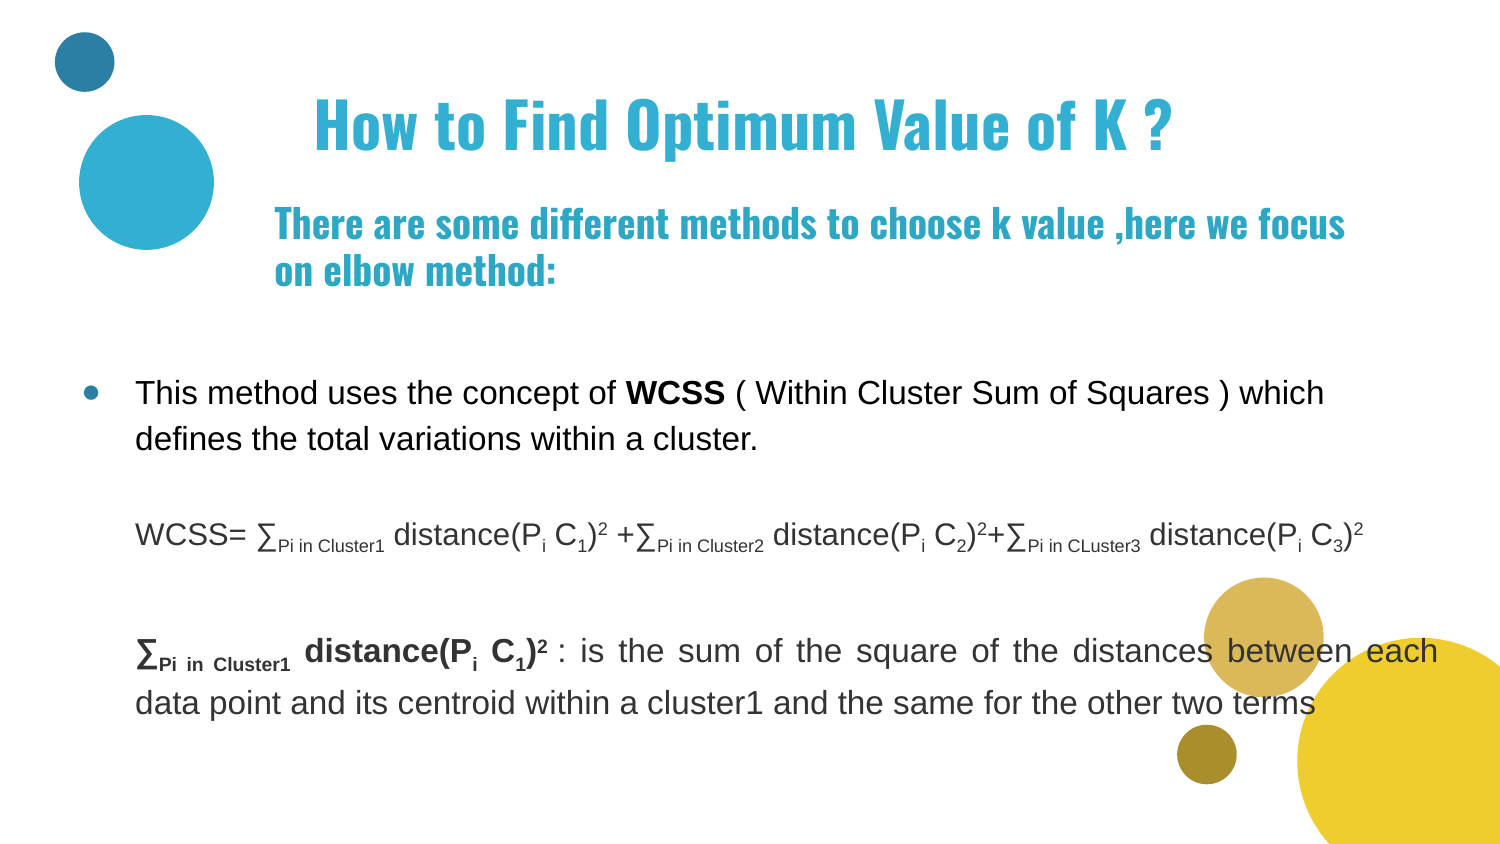

# How to Find Optimum Value of K ?
There are some different methods to choose k value ,here we focus on elbow method:

This method uses the concept of WCSS ( Within Cluster Sum of Squares ) which defines the total variations within a cluster.
WCSS= ∑Pi in Cluster1 distance(Pi C1)2 +∑Pi in Cluster2 distance(Pi C2)2+∑Pi in CLuster3 distance(Pi C3)2

∑Pi in Cluster1 distance(Pi C1)2 : is the sum of the square of the distances between each data point and its centroid within a cluster1 and the same for the other two terms